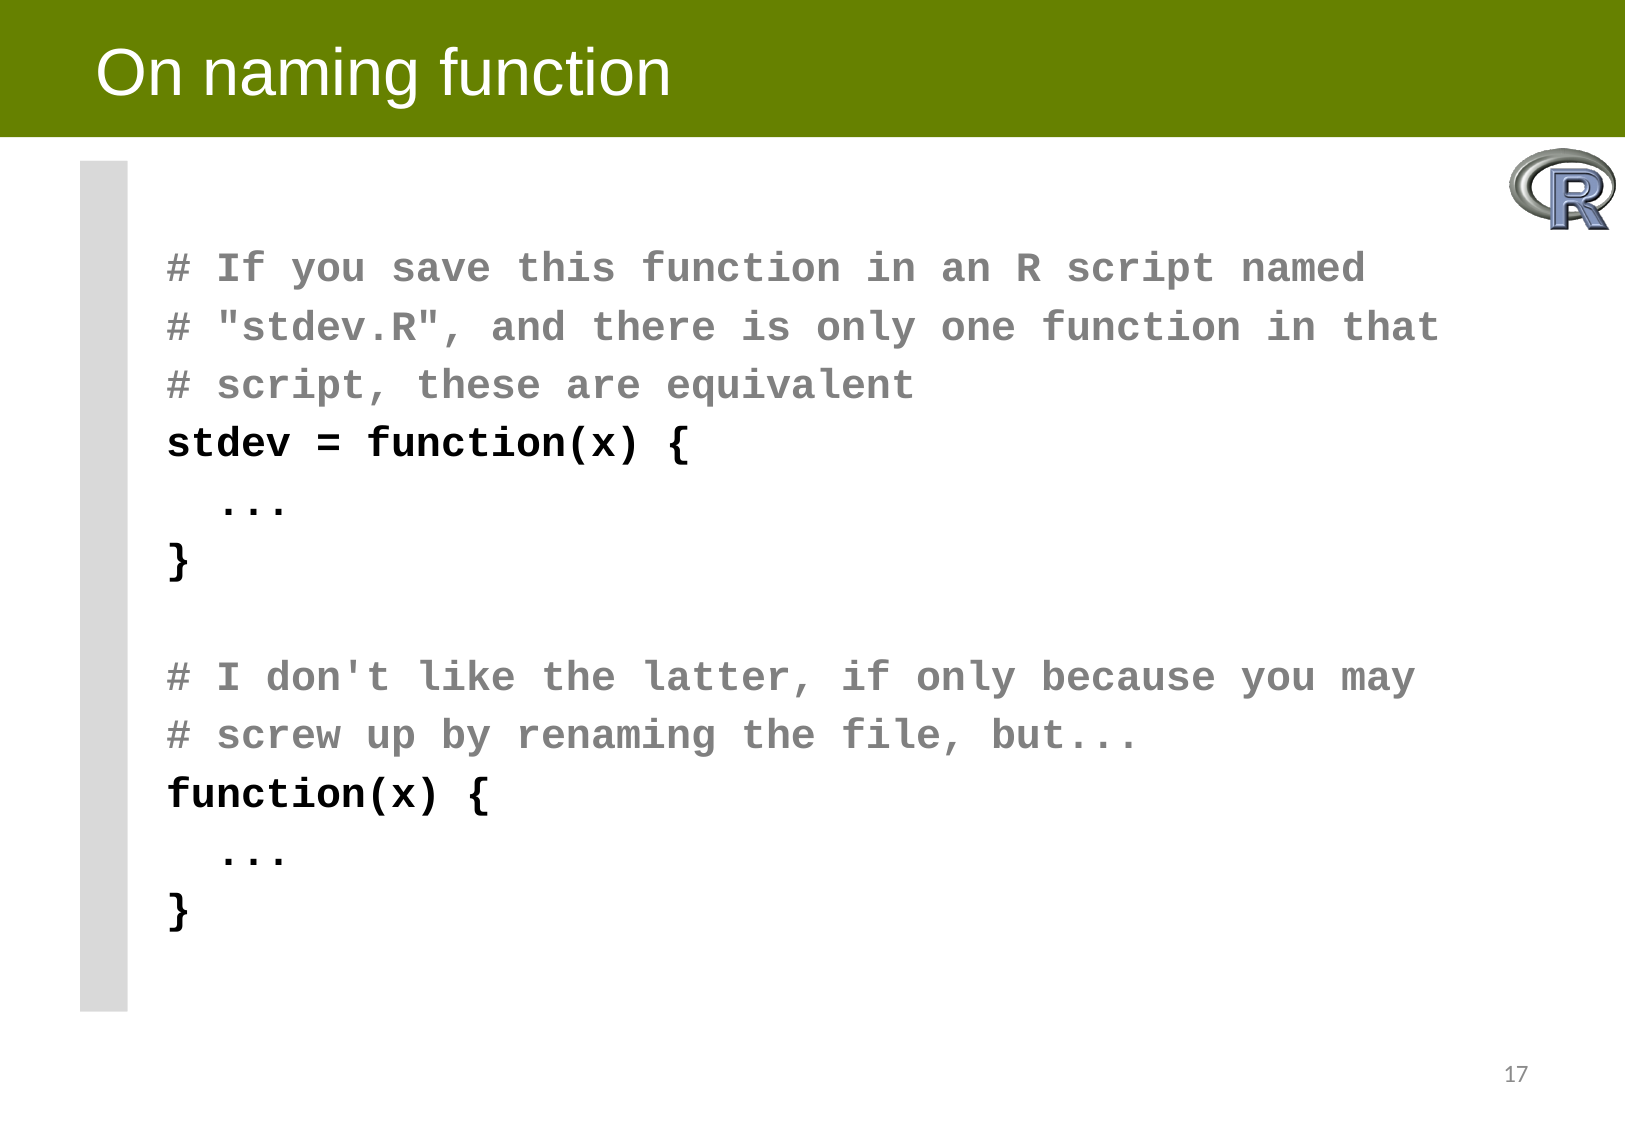

# On naming function
# If you save this function in an R script named
# "stdev.R", and there is only one function in that
# script, these are equivalent
stdev = function(x) {
  ...
}

# I don't like the latter, if only because you may
# screw up by renaming the file, but...
function(x) {
  ...
}
17